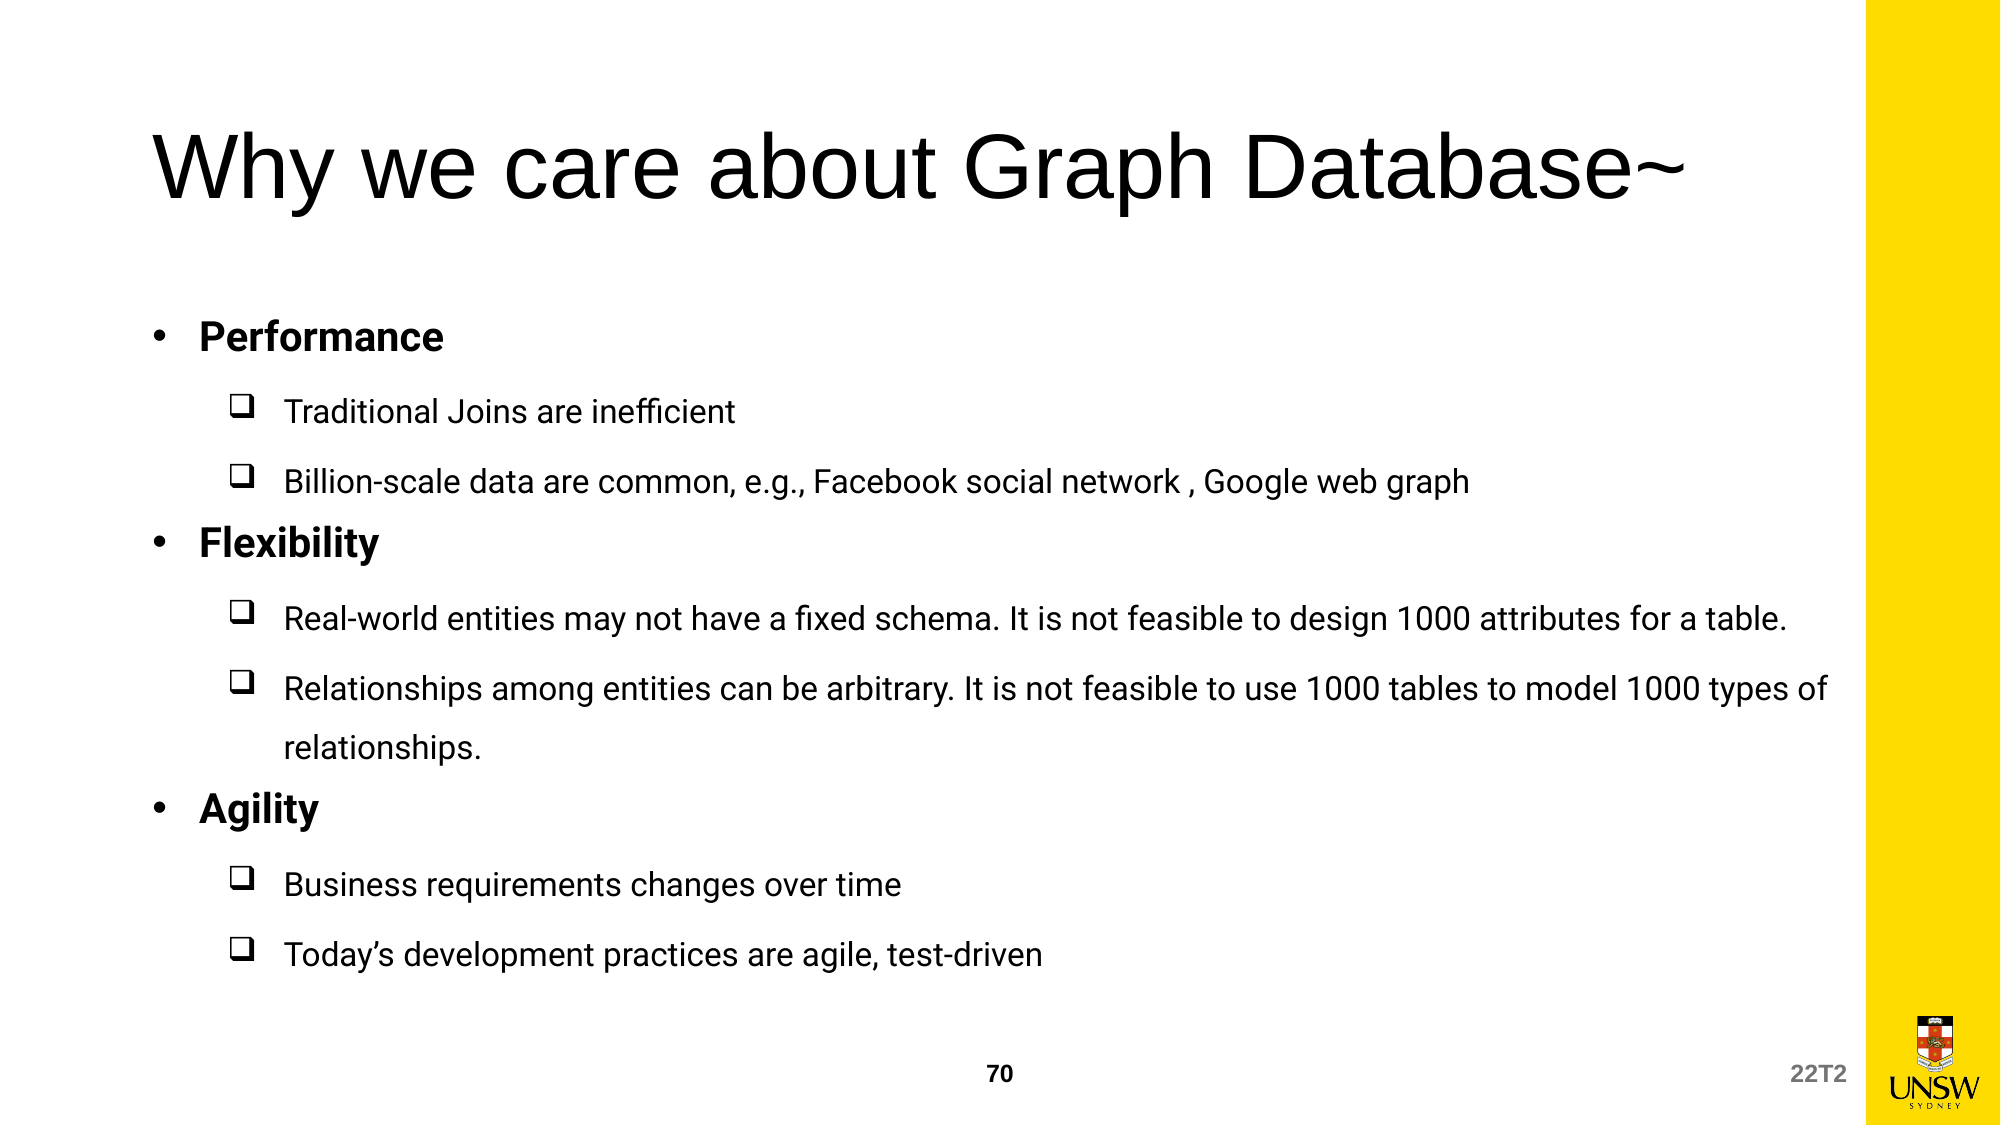

# Why we care about Graph Database~
Performance
Traditional Joins are inefficient
Billion-scale data are common, e.g., Facebook social network , Google web graph
Flexibility
Real-world entities may not have a fixed schema. It is not feasible to design 1000 attributes for a table.
Relationships among entities can be arbitrary. It is not feasible to use 1000 tables to model 1000 types of relationships.
Agility
Business requirements changes over time
Today’s development practices are agile, test-driven
70
22T2